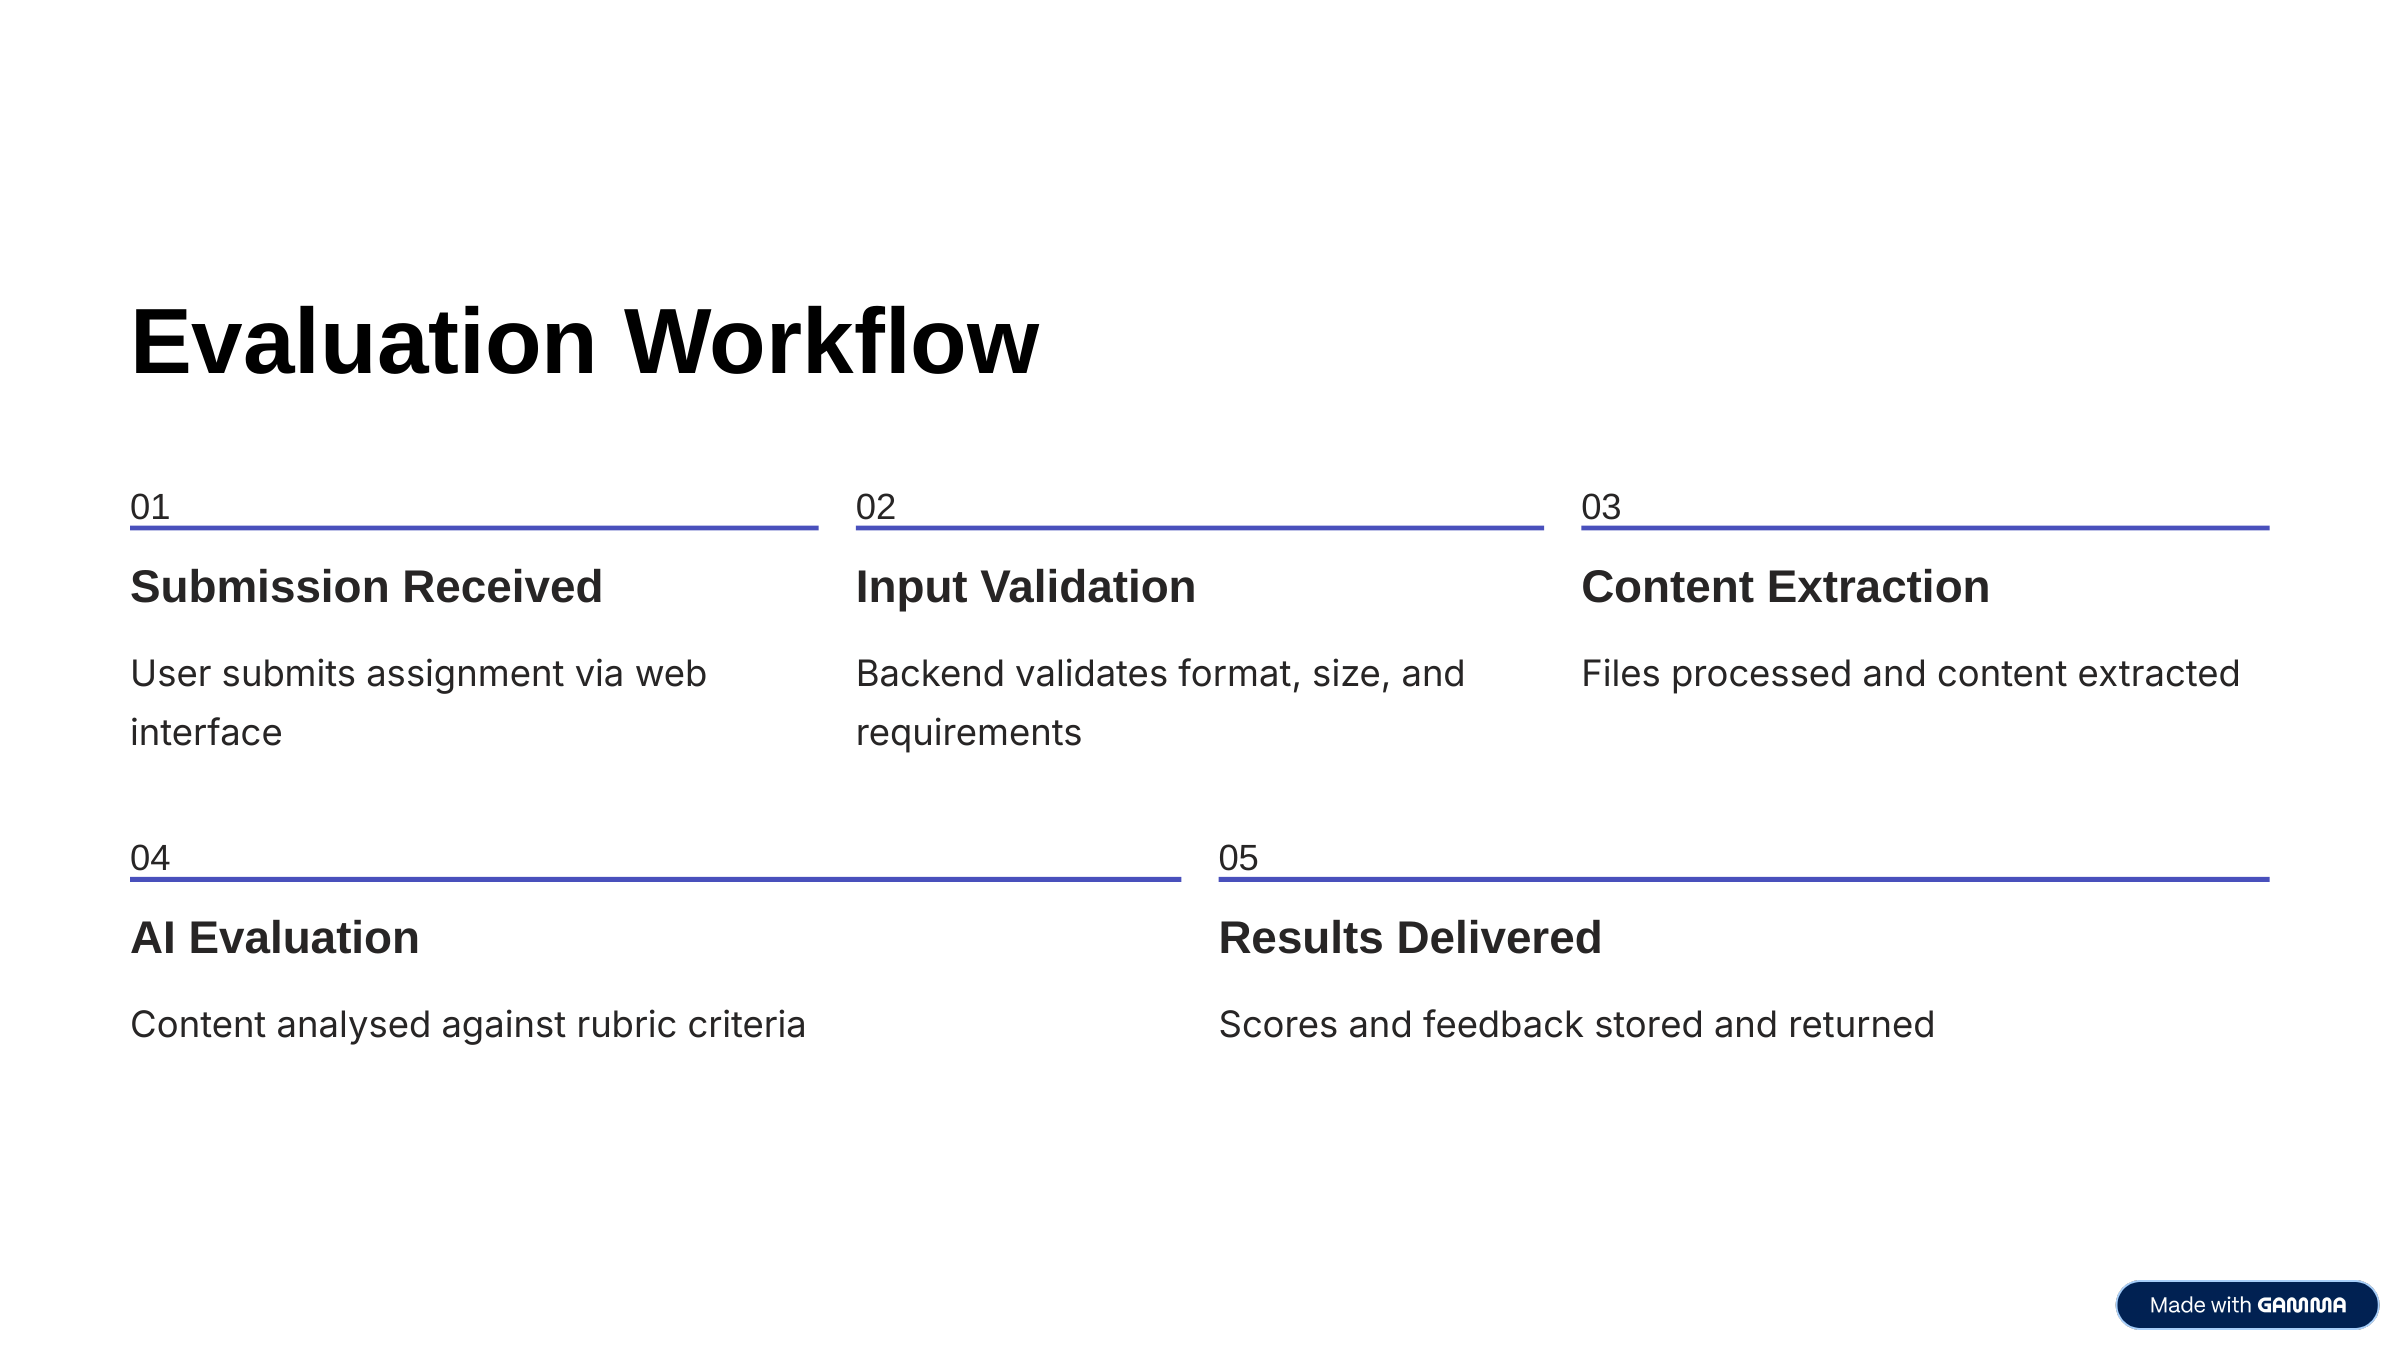

Evaluation Workflow
01
02
03

Submission Received
Input Validation
Content Extraction
User submits assignment via web interface
Backend validates format, size, and requirements
Files processed and content extracted
04
05

AI Evaluation
Results Delivered
Content analysed against rubric criteria
Scores and feedback stored and returned